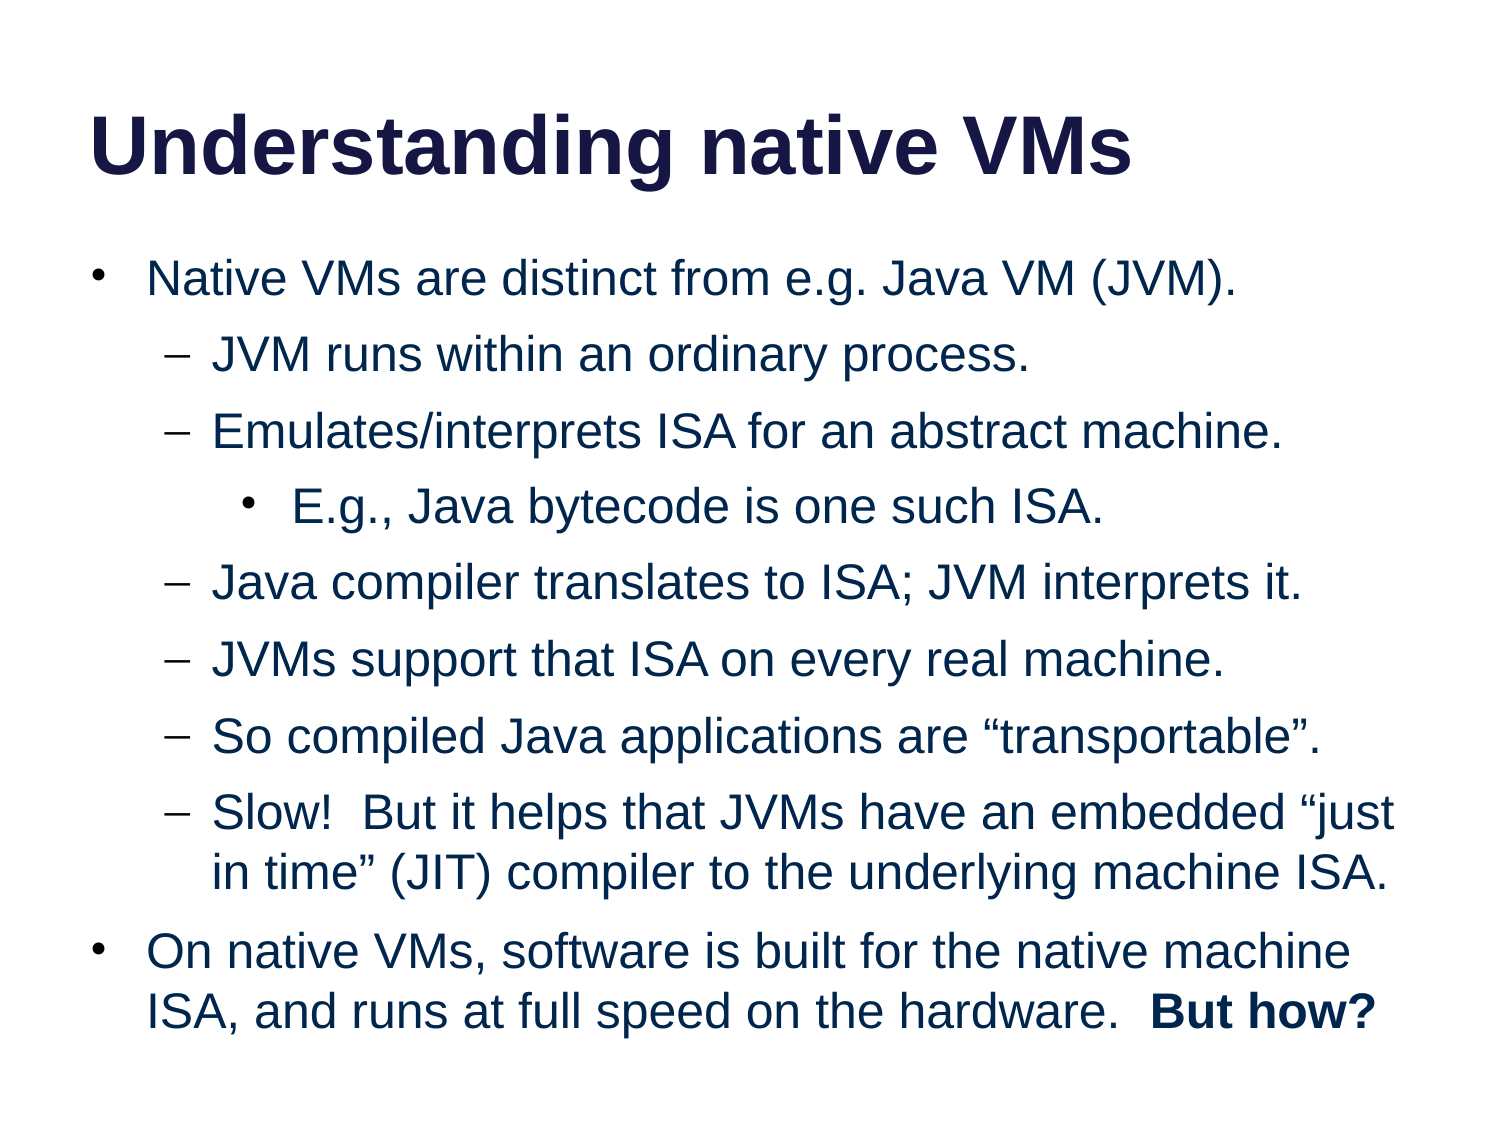

# Understanding native VMs
Native VMs are distinct from e.g. Java VM (JVM).
JVM runs within an ordinary process.
Emulates/interprets ISA for an abstract machine.
 E.g., Java bytecode is one such ISA.
Java compiler translates to ISA; JVM interprets it.
JVMs support that ISA on every real machine.
So compiled Java applications are “transportable”.
Slow!  But it helps that JVMs have an embedded “just in time” (JIT) compiler to the underlying machine ISA.
On native VMs, software is built for the native machine ISA, and runs at full speed on the hardware.  But how?